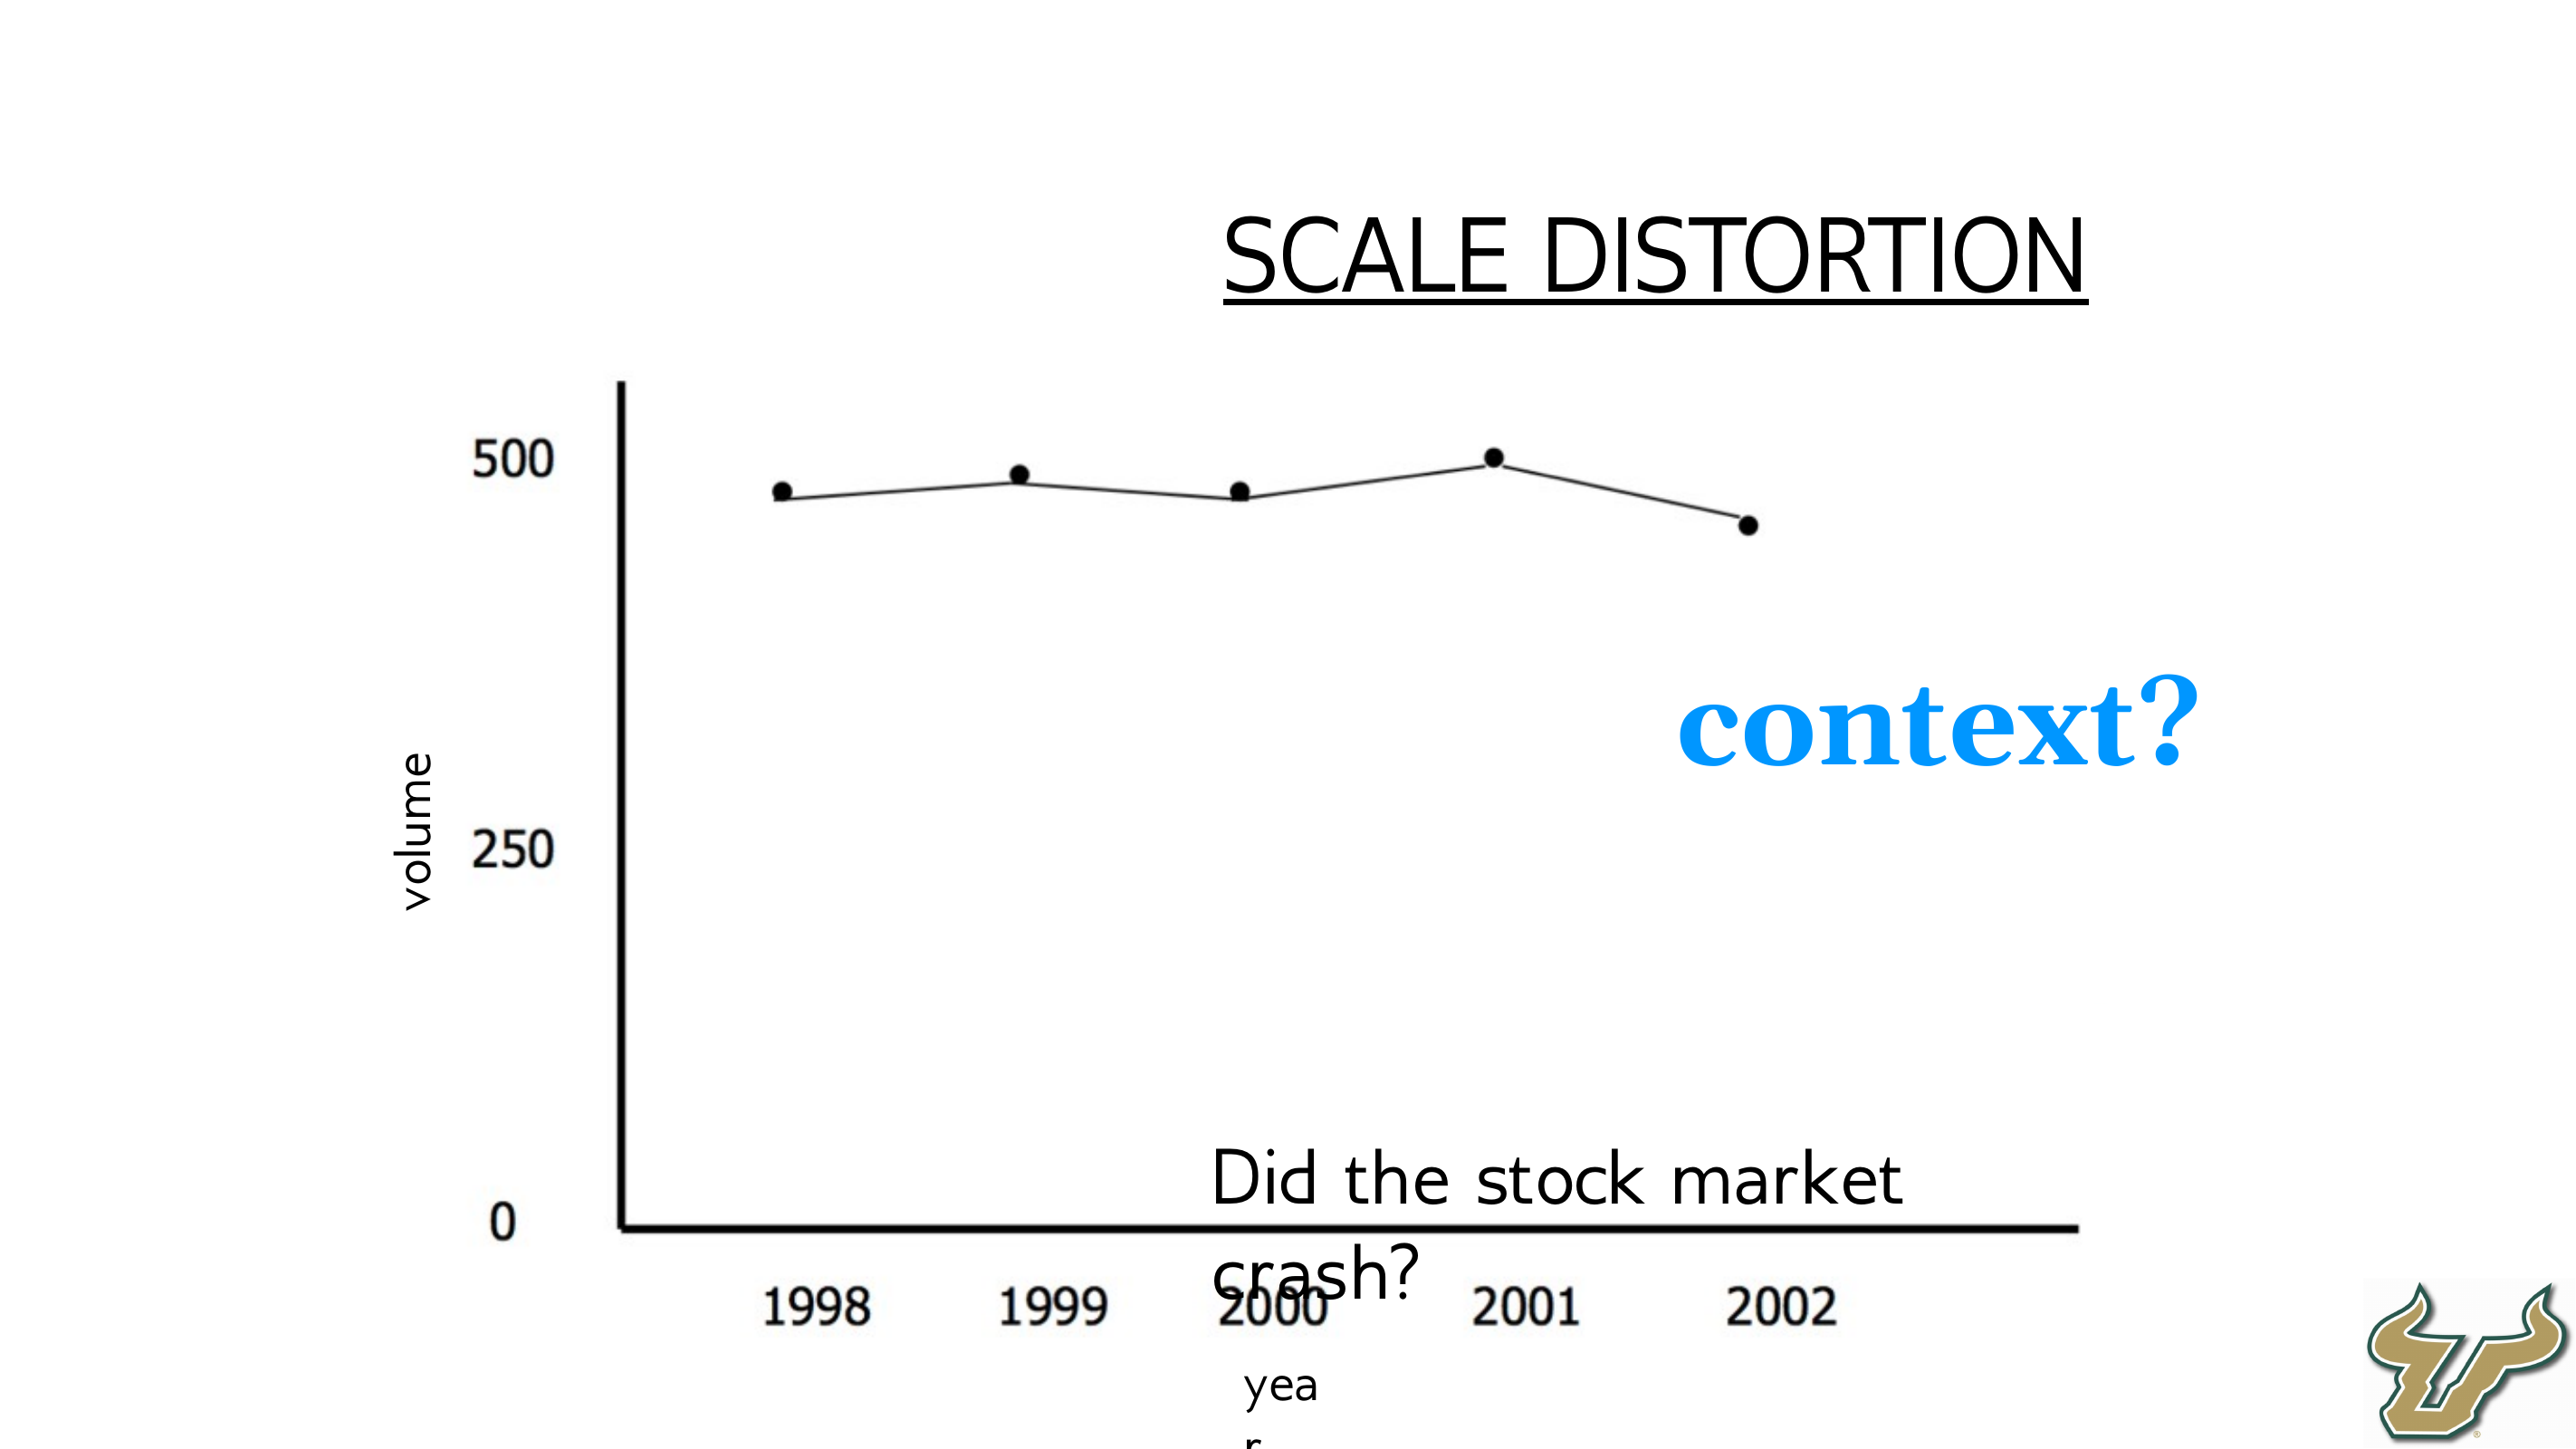

SCALE DISTORTION

context?
volume

Did the stock market crash?
year